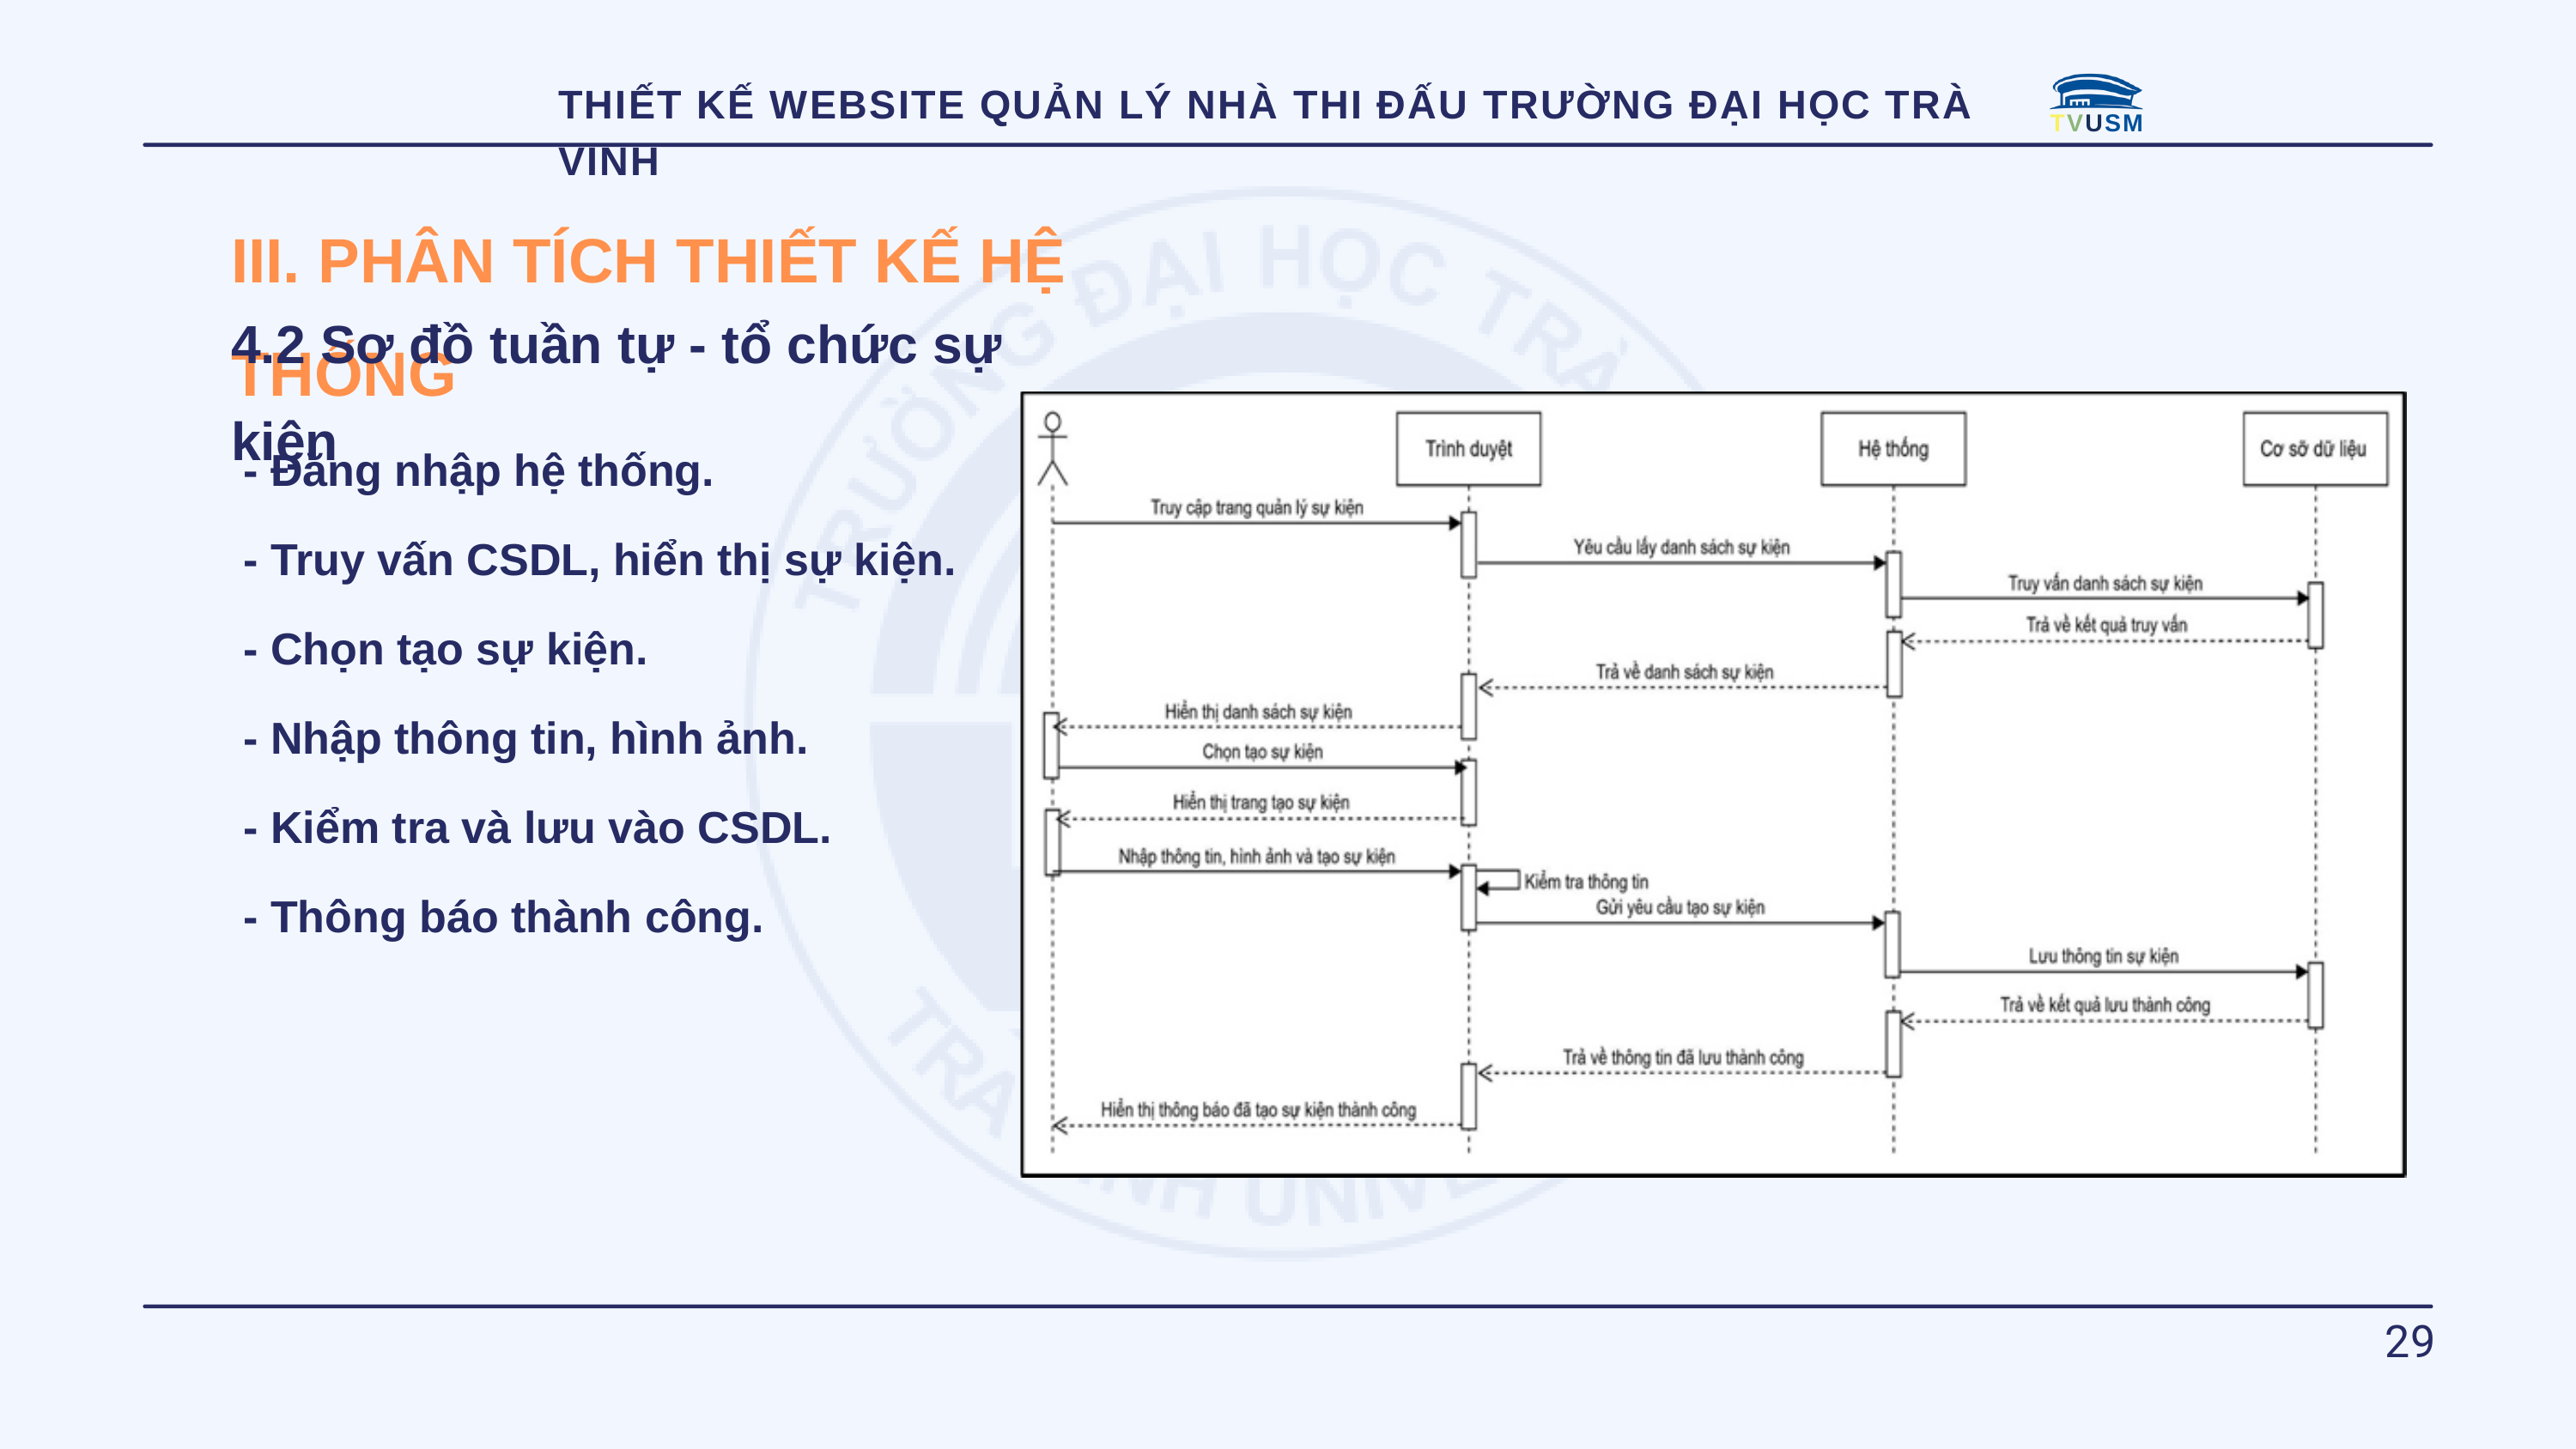

TVUSM
THIẾT KẾ WEBSITE QUẢN LÝ NHÀ THI ĐẤU TRƯỜNG ĐẠI HỌC TRÀ VINH

III. PHÂN TÍCH THIẾT KẾ HỆ THỐNG

4.2 Sơ đồ tuần tự - tổ chức sự kiện

 - Đăng nhập hệ thống.
 - Truy vấn CSDL, hiển thị sự kiện.
 - Chọn tạo sự kiện.
 - Nhập thông tin, hình ảnh.
 - Kiểm tra và lưu vào CSDL.
 - Thông báo thành công.

29